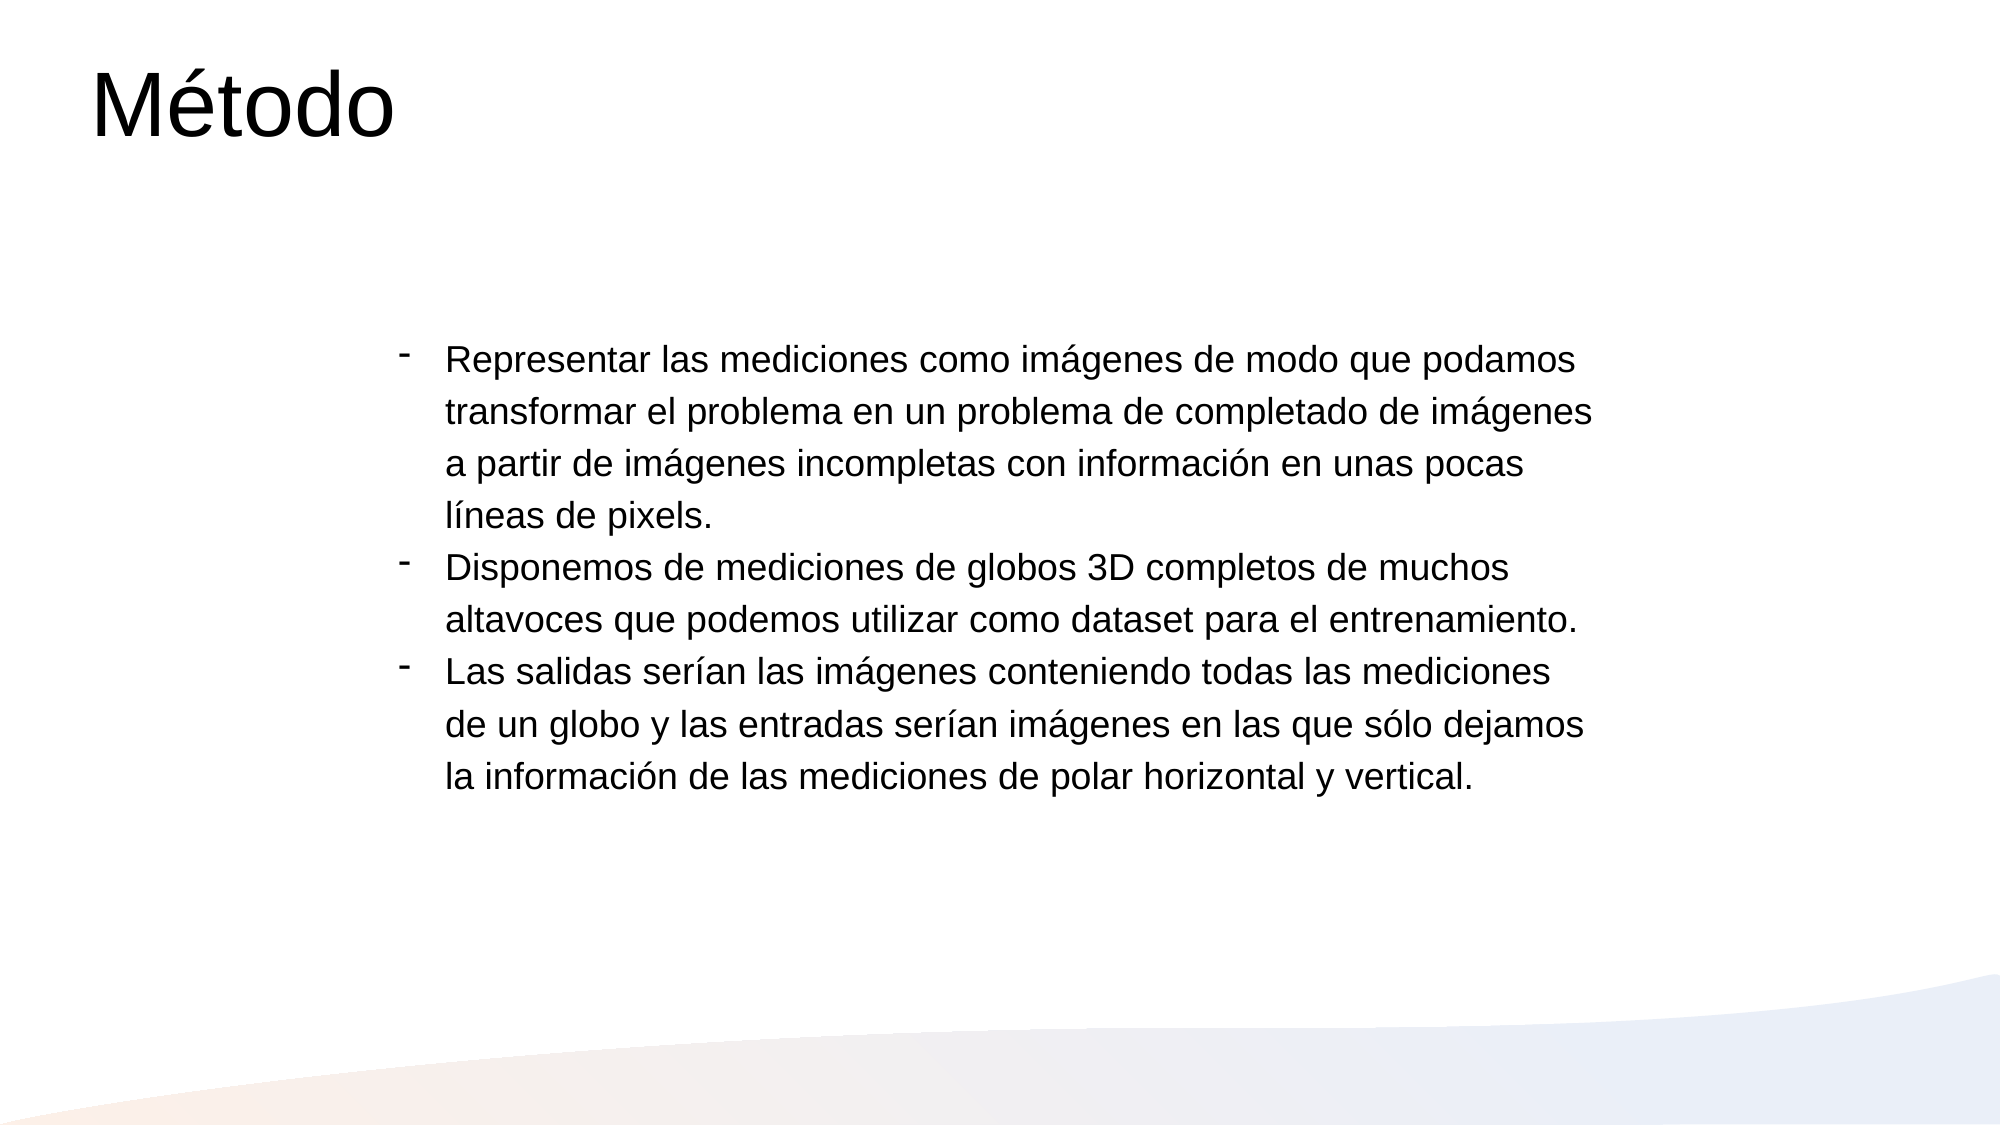

# Método
Representar las mediciones como imágenes de modo que podamos transformar el problema en un problema de completado de imágenes a partir de imágenes incompletas con información en unas pocas líneas de pixels.
Disponemos de mediciones de globos 3D completos de muchos altavoces que podemos utilizar como dataset para el entrenamiento.
Las salidas serían las imágenes conteniendo todas las mediciones de un globo y las entradas serían imágenes en las que sólo dejamos la información de las mediciones de polar horizontal y vertical.